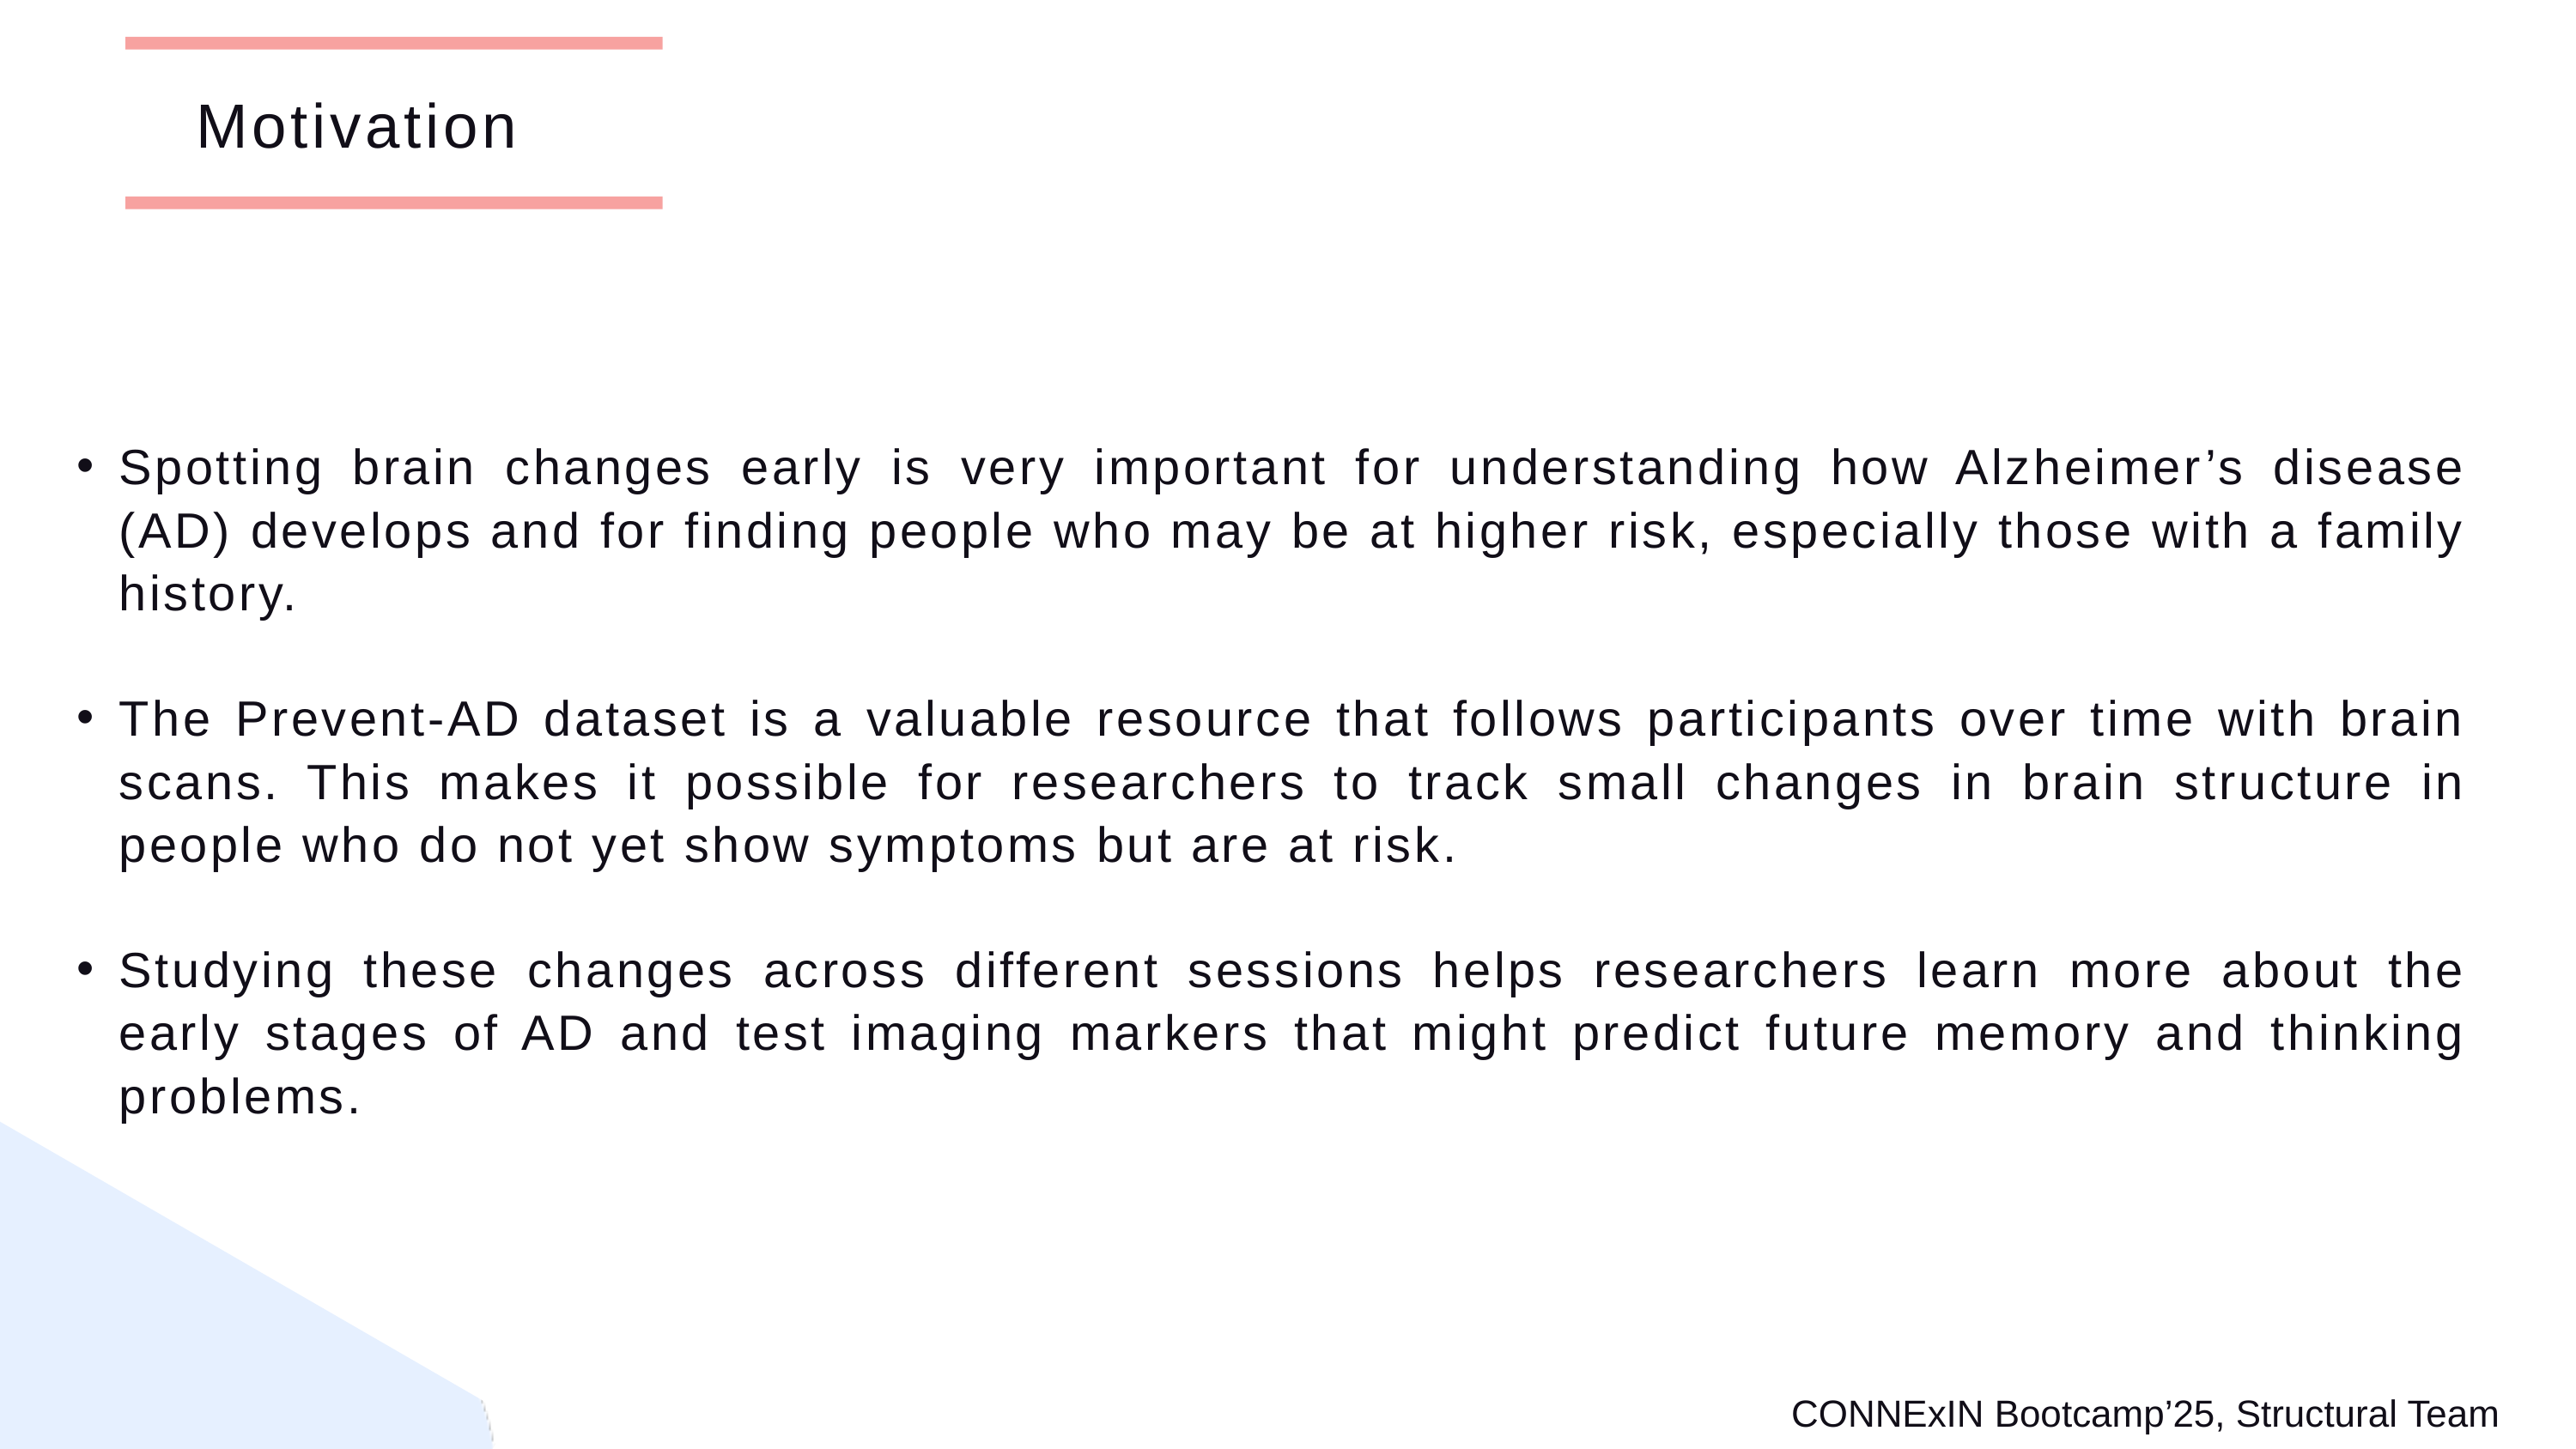

Motivation

Spotting brain changes early is very important for understanding how Alzheimer’s disease (AD) develops and for finding people who may be at higher risk, especially those with a family history.

The Prevent-AD dataset is a valuable resource that follows participants over time with brain scans. This makes it possible for researchers to track small changes in brain structure in people who do not yet show symptoms but are at risk.

Studying these changes across different sessions helps researchers learn more about the early stages of AD and test imaging markers that might predict future memory and thinking problems.

CONNExIN Bootcamp’25, Structural Team